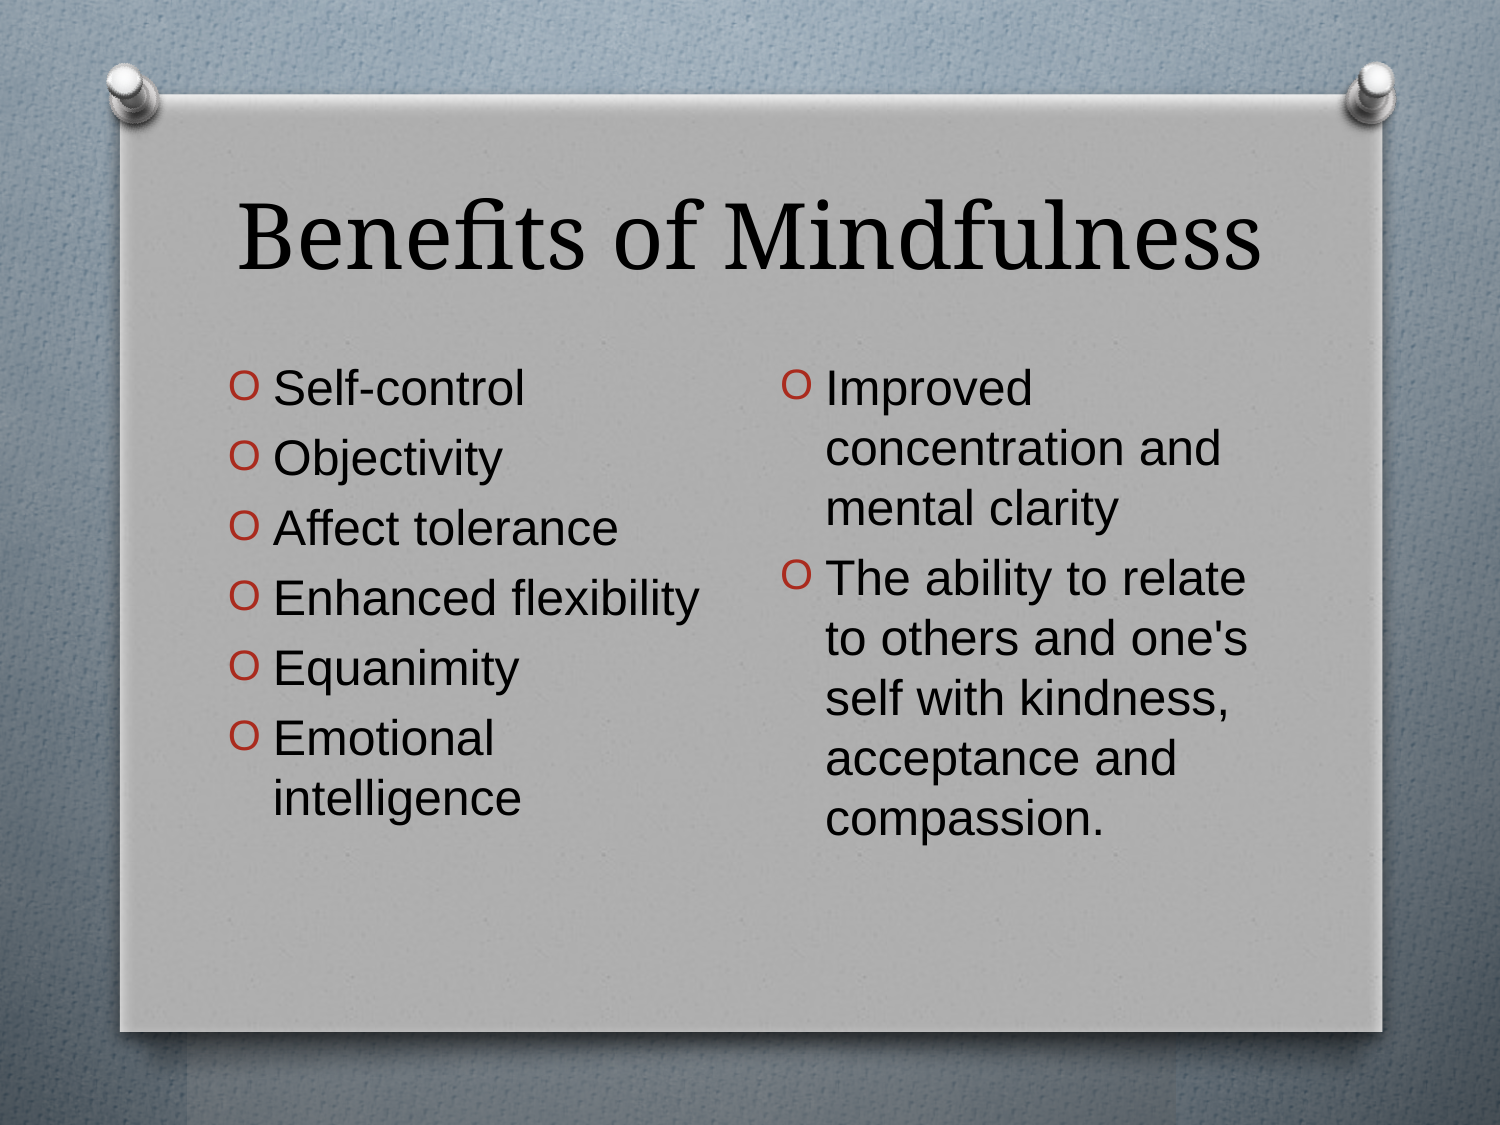

# Benefits of Mindfulness
Improved concentration and mental clarity
The ability to relate to others and one's self with kindness, acceptance and compassion.

Self-control
Objectivity
Affect tolerance
Enhanced flexibility
Equanimity
Emotional intelligence